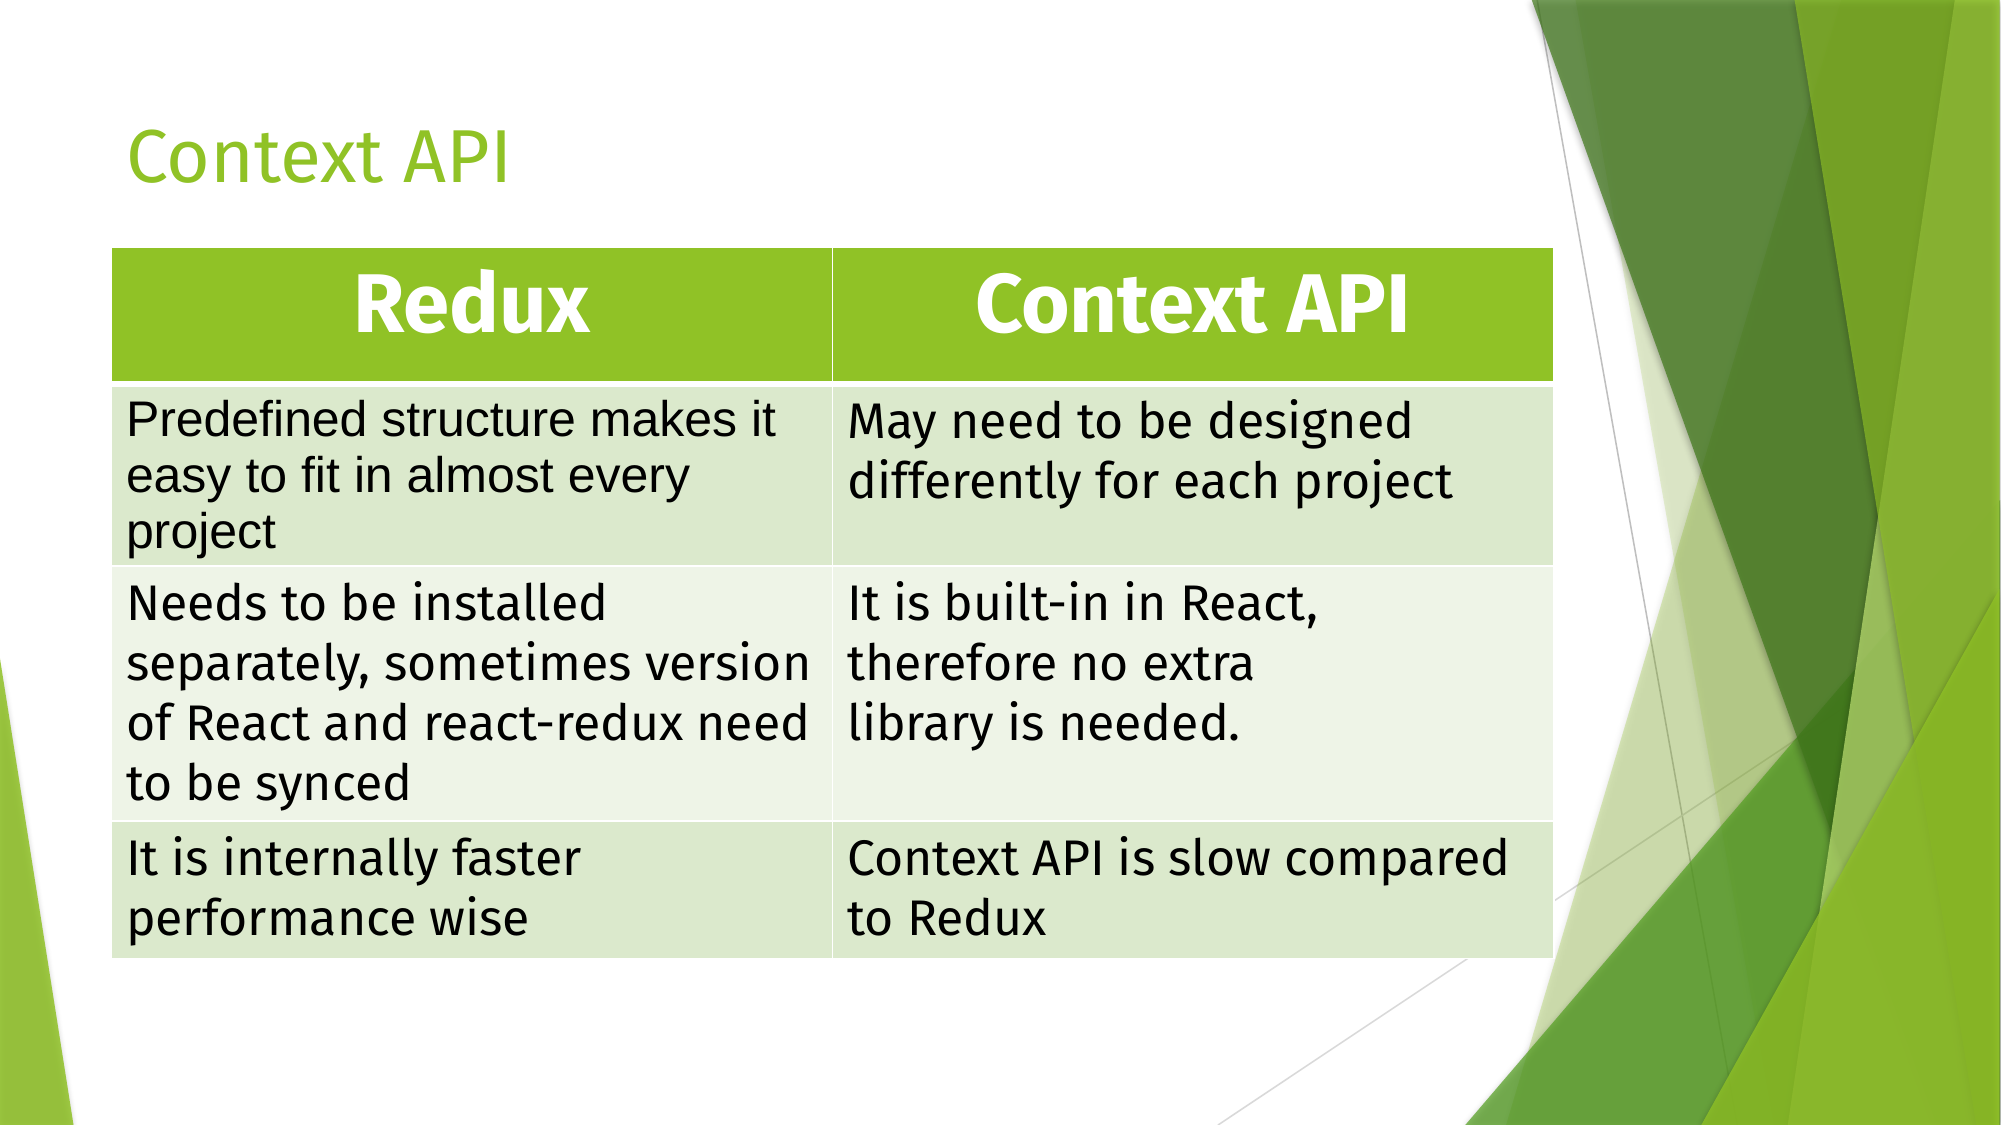

# Context API
| Redux | Context API |
| --- | --- |
| Predefined structure makes it easy to fit in almost every project | May need to be designed differently for each project |
| Needs to be installed separately, sometimes version of React and react-redux need to be synced | It is built-in in React, therefore no extra library is needed. |
| It is internally faster performance wise | Context API is slow compared to Redux |